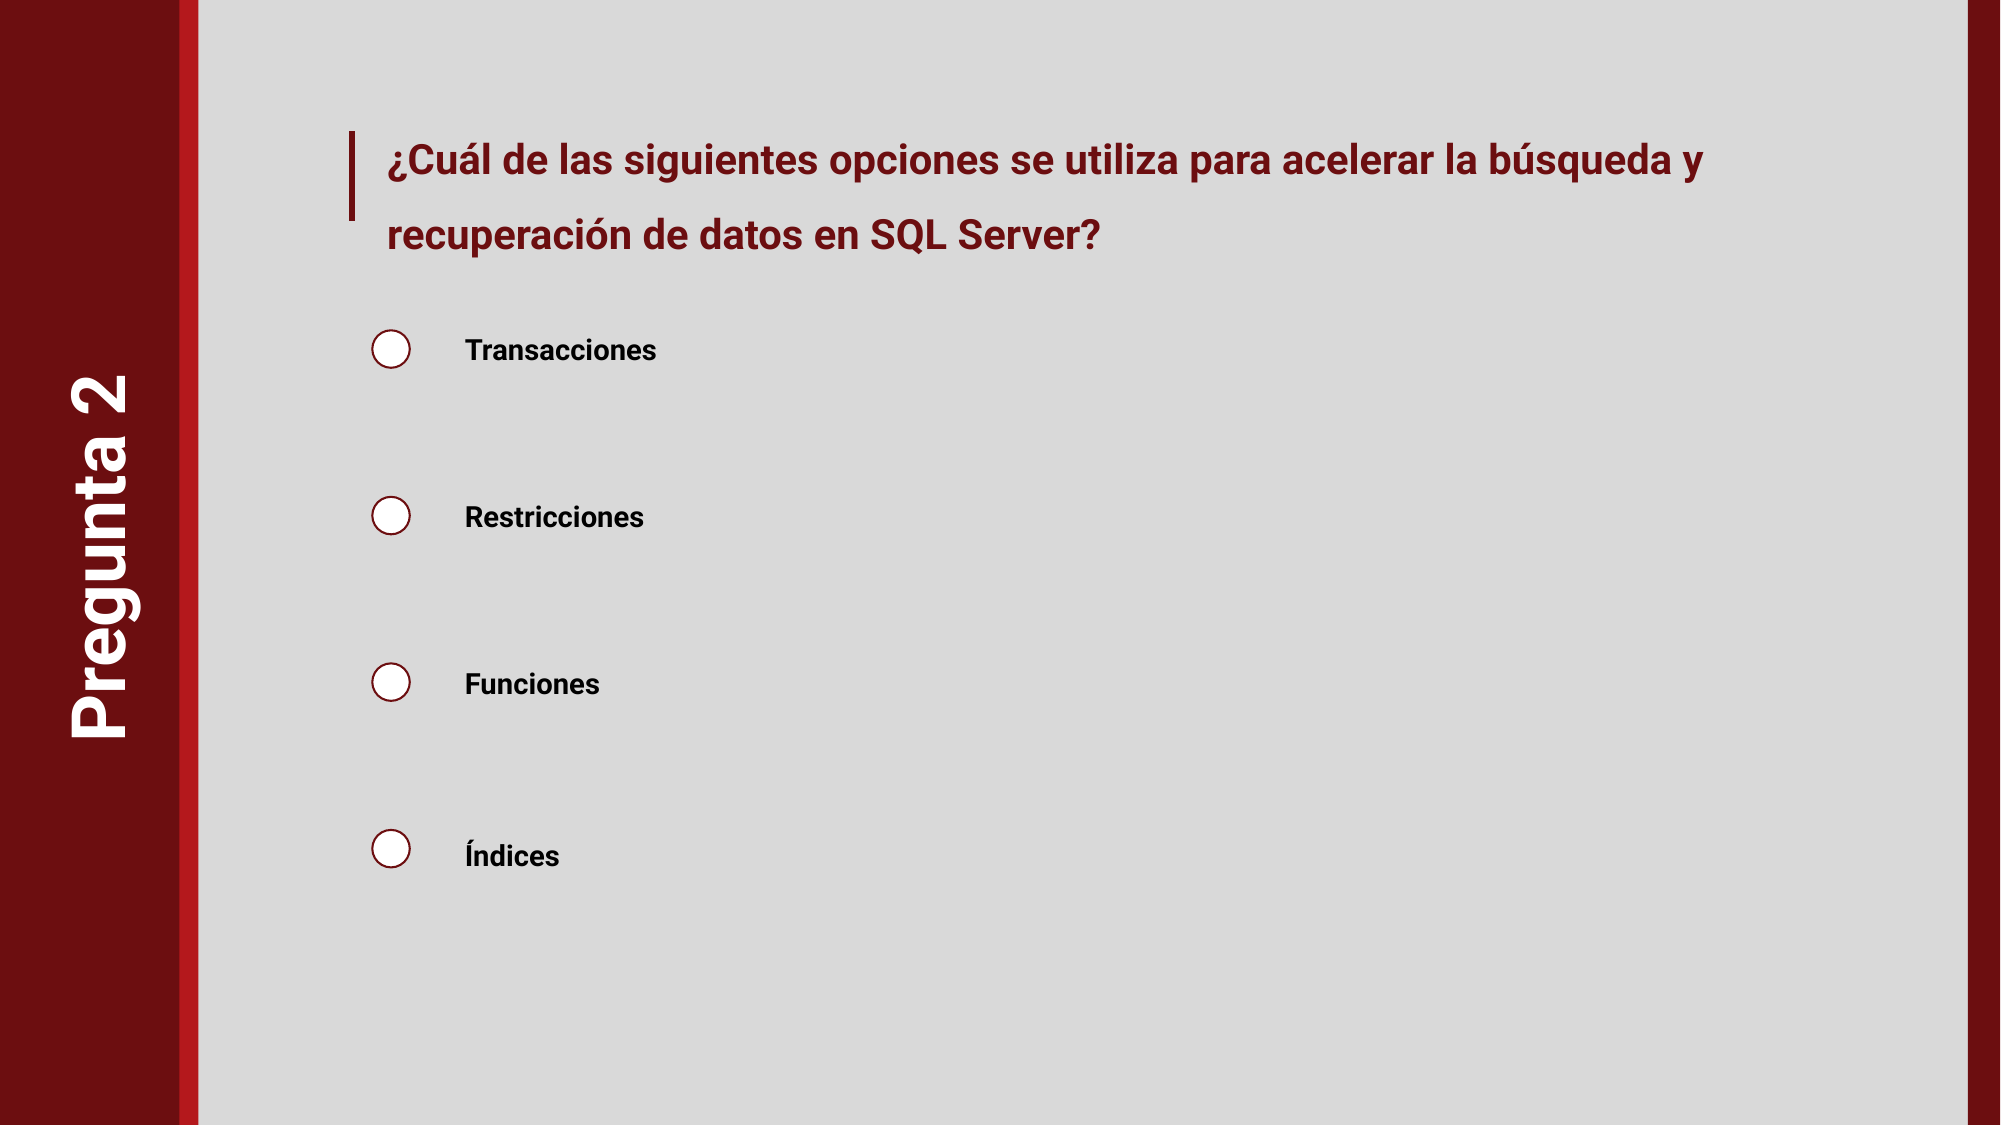

¿Cuál de las siguientes opciones se utiliza para acelerar la búsqueda y recuperación de datos en SQL Server?
Transacciones

Restricciones

Pregunta 2
Funciones

Índices